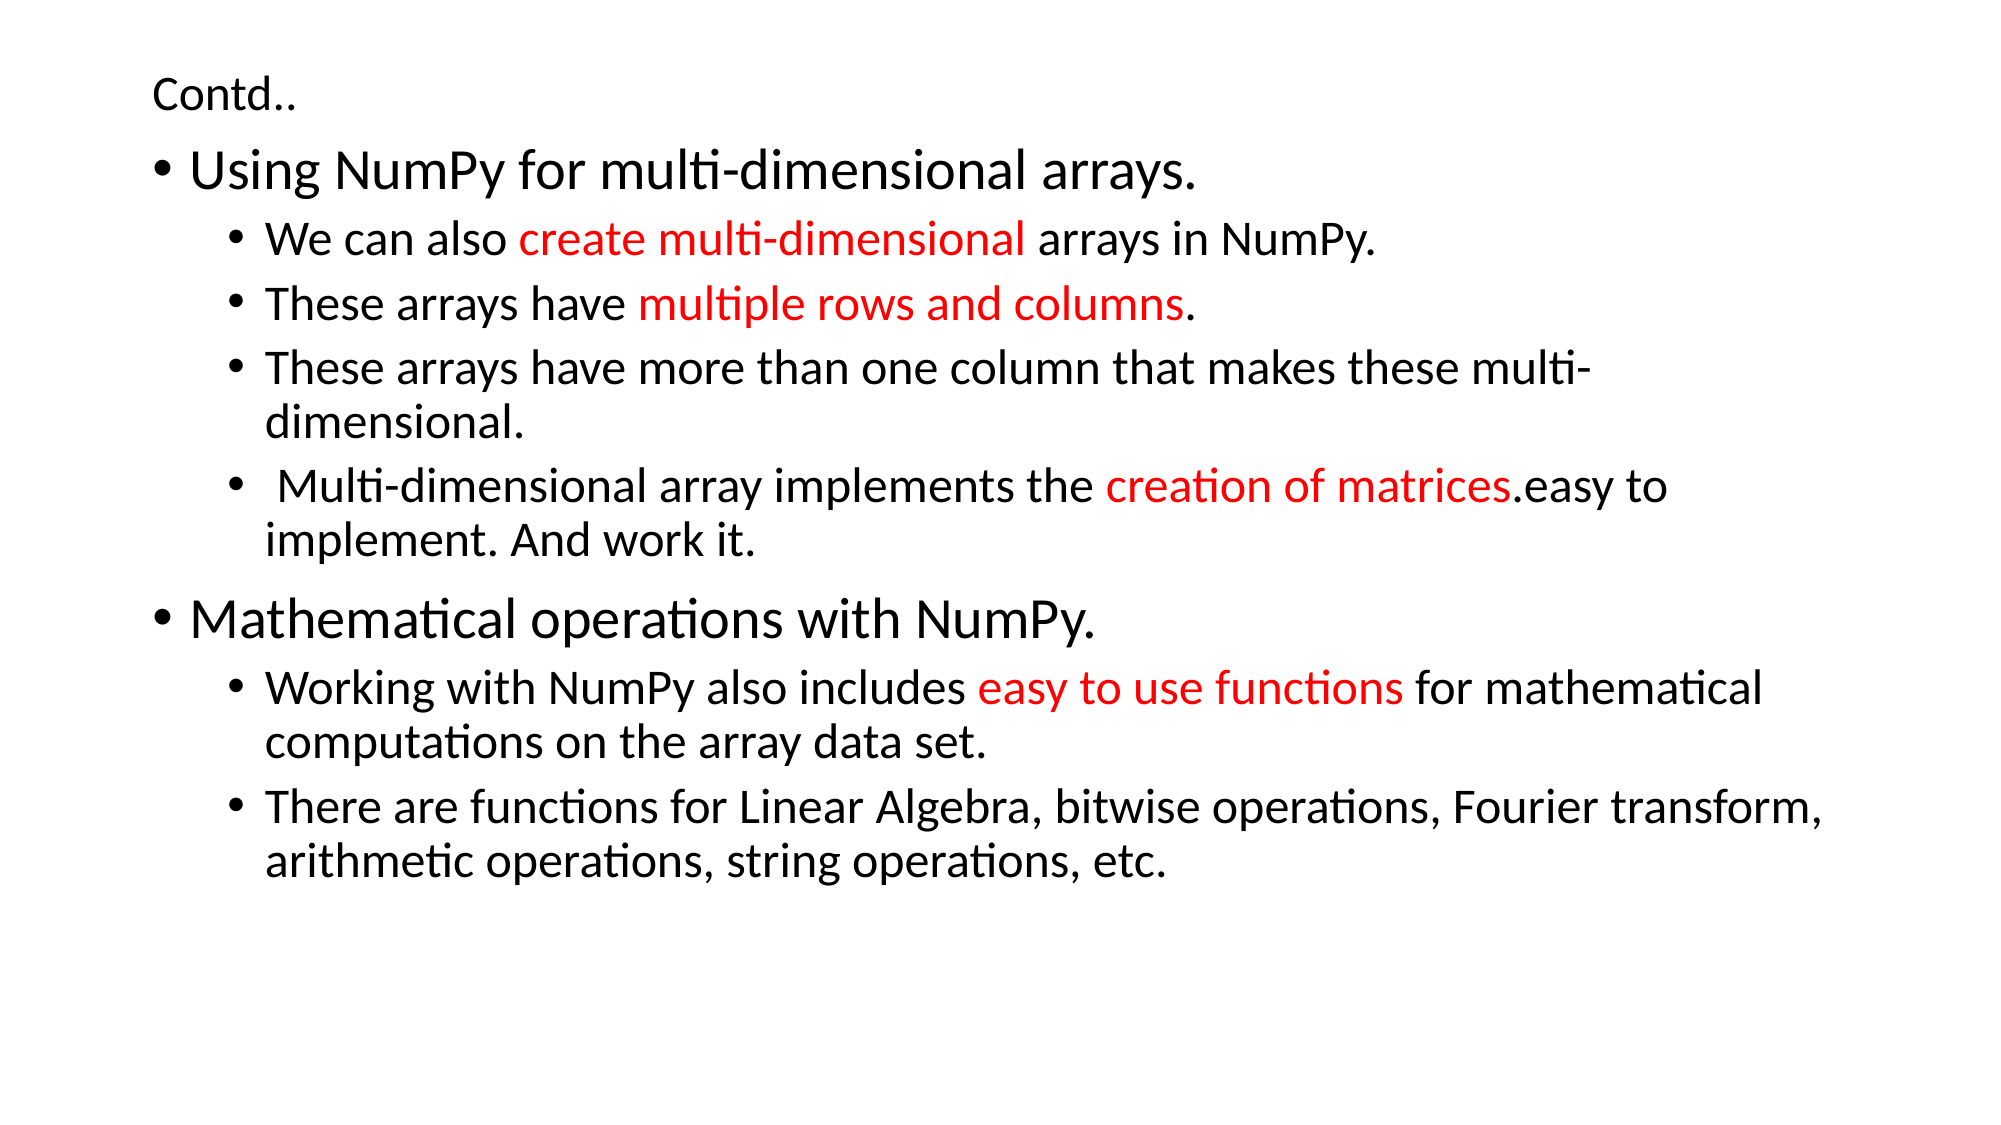

# Contd..
Using NumPy for multi-dimensional arrays.
We can also create multi-dimensional arrays in NumPy.
These arrays have multiple rows and columns.
These arrays have more than one column that makes these multi-dimensional.
 Multi-dimensional array implements the creation of matrices.easy to implement. And work it.
Mathematical operations with NumPy.
Working with NumPy also includes easy to use functions for mathematical computations on the array data set.
There are functions for Linear Algebra, bitwise operations, Fourier transform, arithmetic operations, string operations, etc.